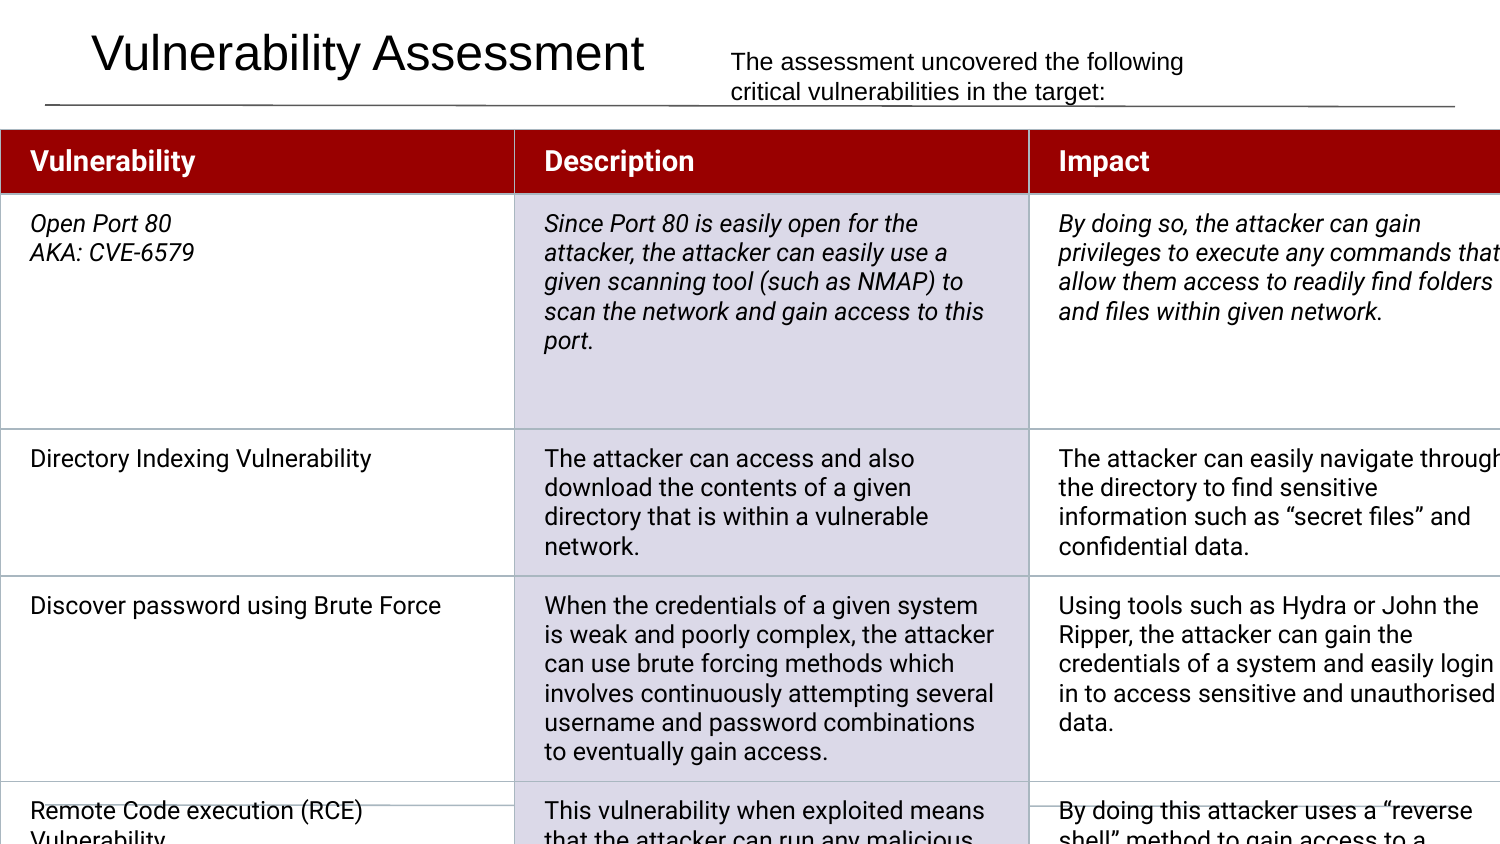

# Vulnerability Assessment
The assessment uncovered the following critical vulnerabilities in the target:
| Vulnerability | Description | Impact |
| --- | --- | --- |
| Open Port 80 AKA: CVE-6579 | Since Port 80 is easily open for the attacker, the attacker can easily use a given scanning tool (such as NMAP) to scan the network and gain access to this port. | By doing so, the attacker can gain privileges to execute any commands that allow them access to readily find folders and files within given network. |
| Directory Indexing Vulnerability | The attacker can access and also download the contents of a given directory that is within a vulnerable network. | The attacker can easily navigate through the directory to find sensitive information such as “secret files” and confidential data. |
| Discover password using Brute Force | When the credentials of a given system is weak and poorly complex, the attacker can use brute forcing methods which involves continuously attempting several username and password combinations to eventually gain access. | Using tools such as Hydra or John the Ripper, the attacker can gain the credentials of a system and easily login in to access sensitive and unauthorised data. |
| Remote Code execution (RCE) Vulnerability | This vulnerability when exploited means that the attacker can run any malicious code and run that on the target machine via a PHP script. | By doing this attacker uses a “reverse shell” method to gain access to a particular confidential server without being detected. |